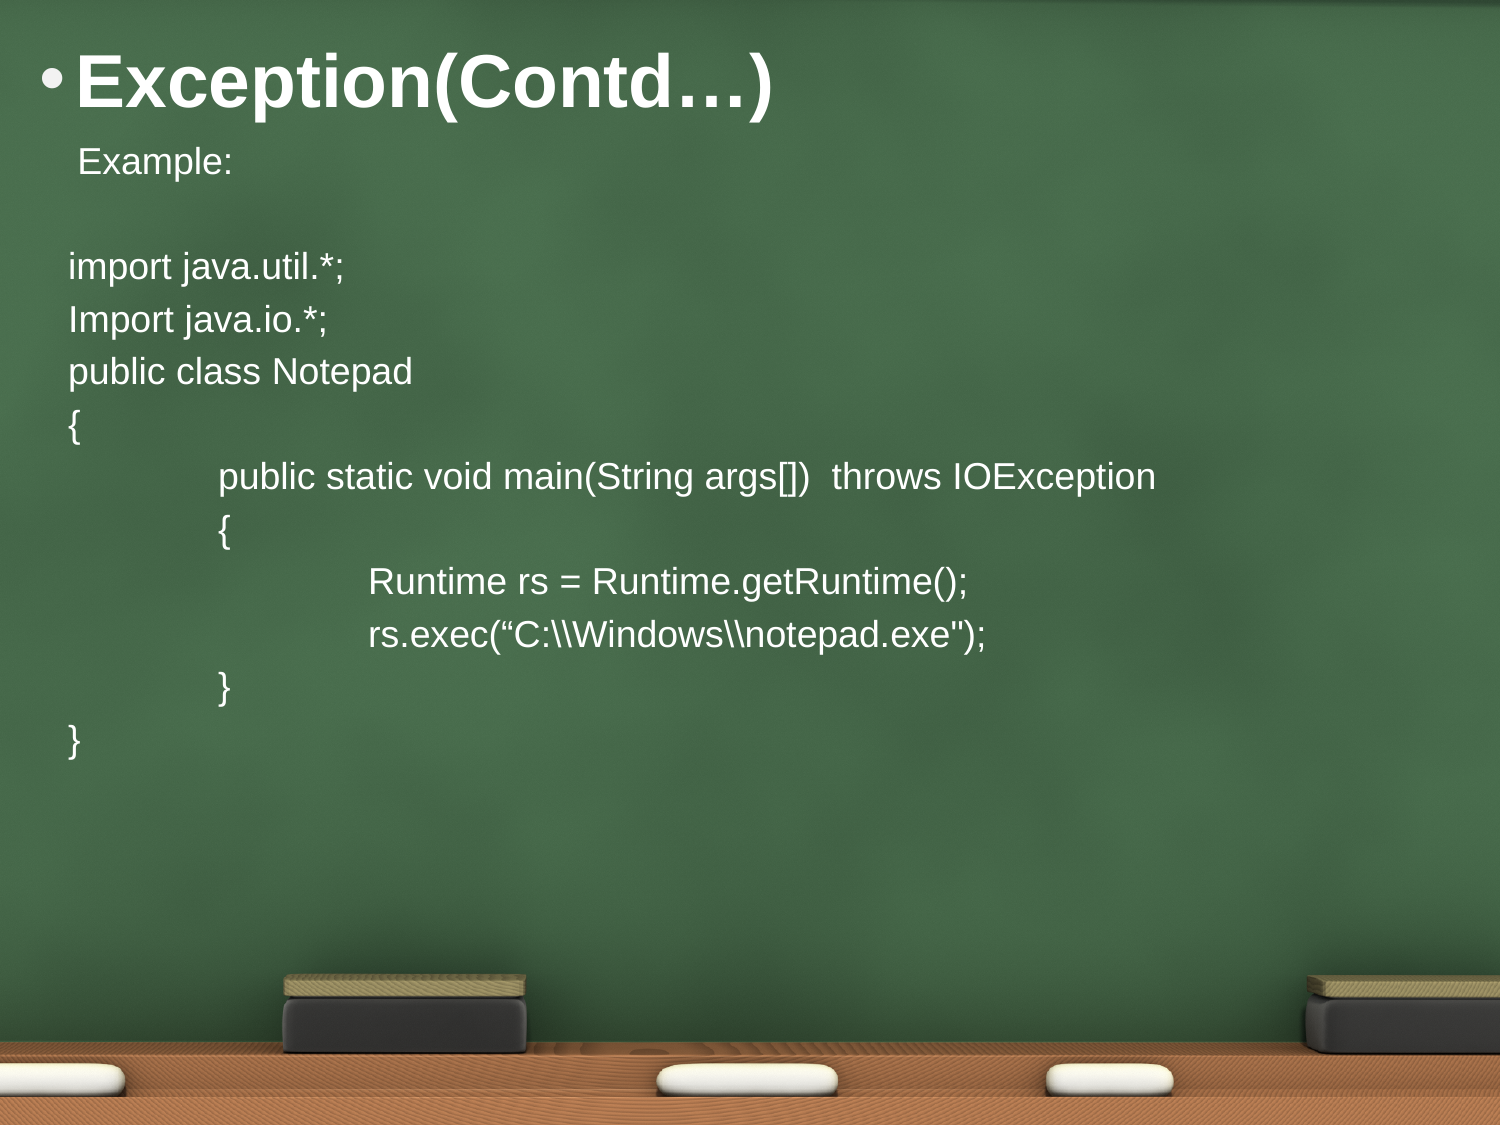

# Exception(Contd…)
Example:

import java.util.*;
Import java.io.*;
public class Notepad
{
  	public static void main(String args[])  throws IOException
  	{
    		Runtime rs = Runtime.getRuntime();
      		rs.exec(“C:\\Windows\\notepad.exe");
  	}
}